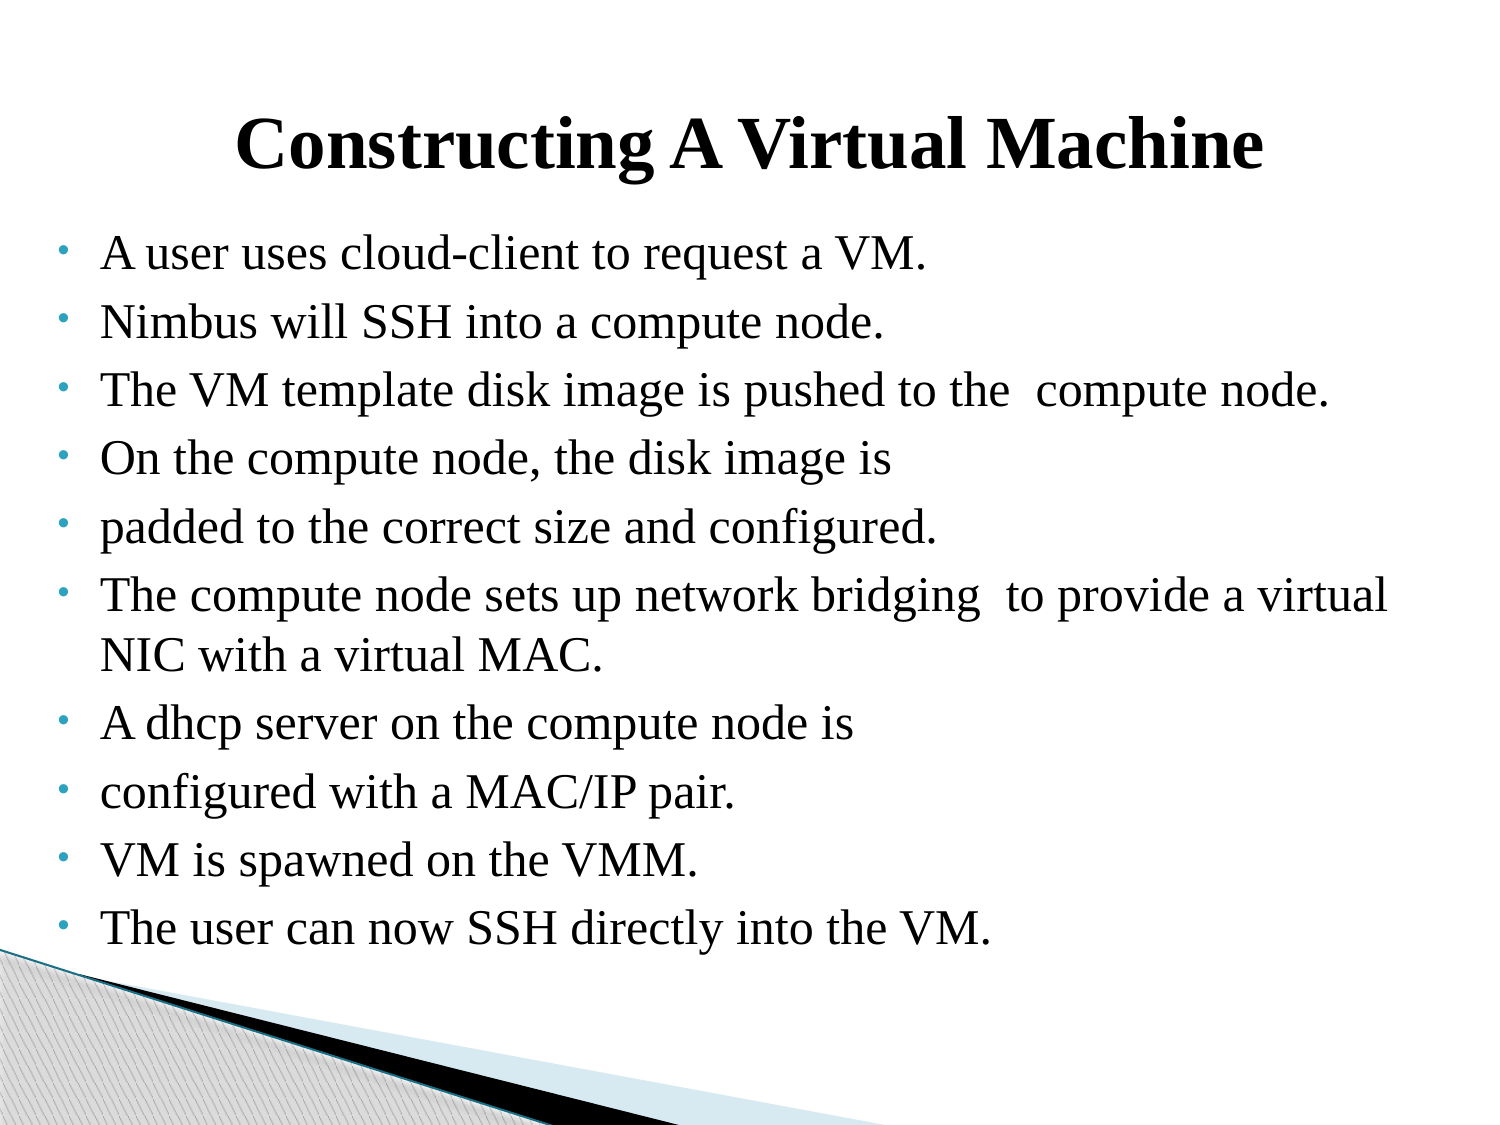

# Constructing A Virtual Machine
A user uses cloud-client to request a VM.
Nimbus will SSH into a compute node.
The VM template disk image is pushed to the  compute node.
On the compute node, the disk image is
padded to the correct size and configured.
The compute node sets up network bridging  to provide a virtual NIC with a virtual MAC.
A dhcp server on the compute node is
configured with a MAC/IP pair.
VM is spawned on the VMM.
The user can now SSH directly into the VM.